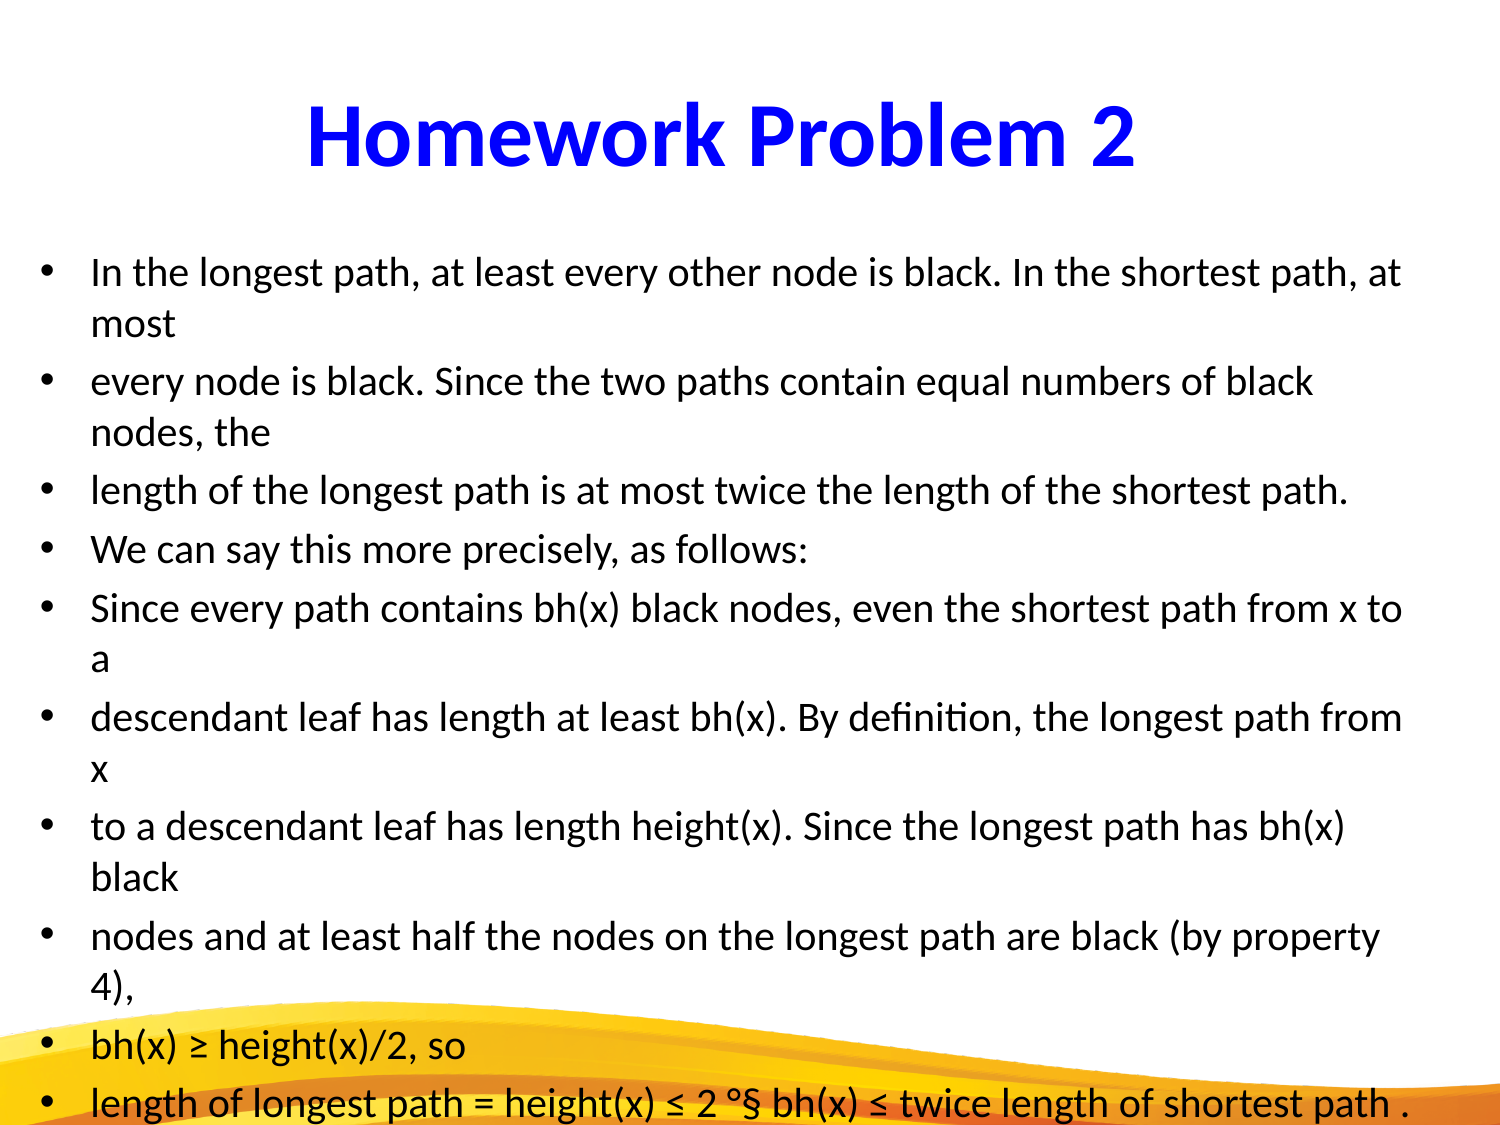

Homework Problem 2
In the longest path, at least every other node is black. In the shortest path, at most
every node is black. Since the two paths contain equal numbers of black nodes, the
length of the longest path is at most twice the length of the shortest path.
We can say this more precisely, as follows:
Since every path contains bh(x) black nodes, even the shortest path from x to a
descendant leaf has length at least bh(x). By deﬁnition, the longest path from x
to a descendant leaf has length height(x). Since the longest path has bh(x) black
nodes and at least half the nodes on the longest path are black (by property 4),
bh(x) ≥ height(x)/2, so
length of longest path = height(x) ≤ 2 °§ bh(x) ≤ twice length of shortest path .
9